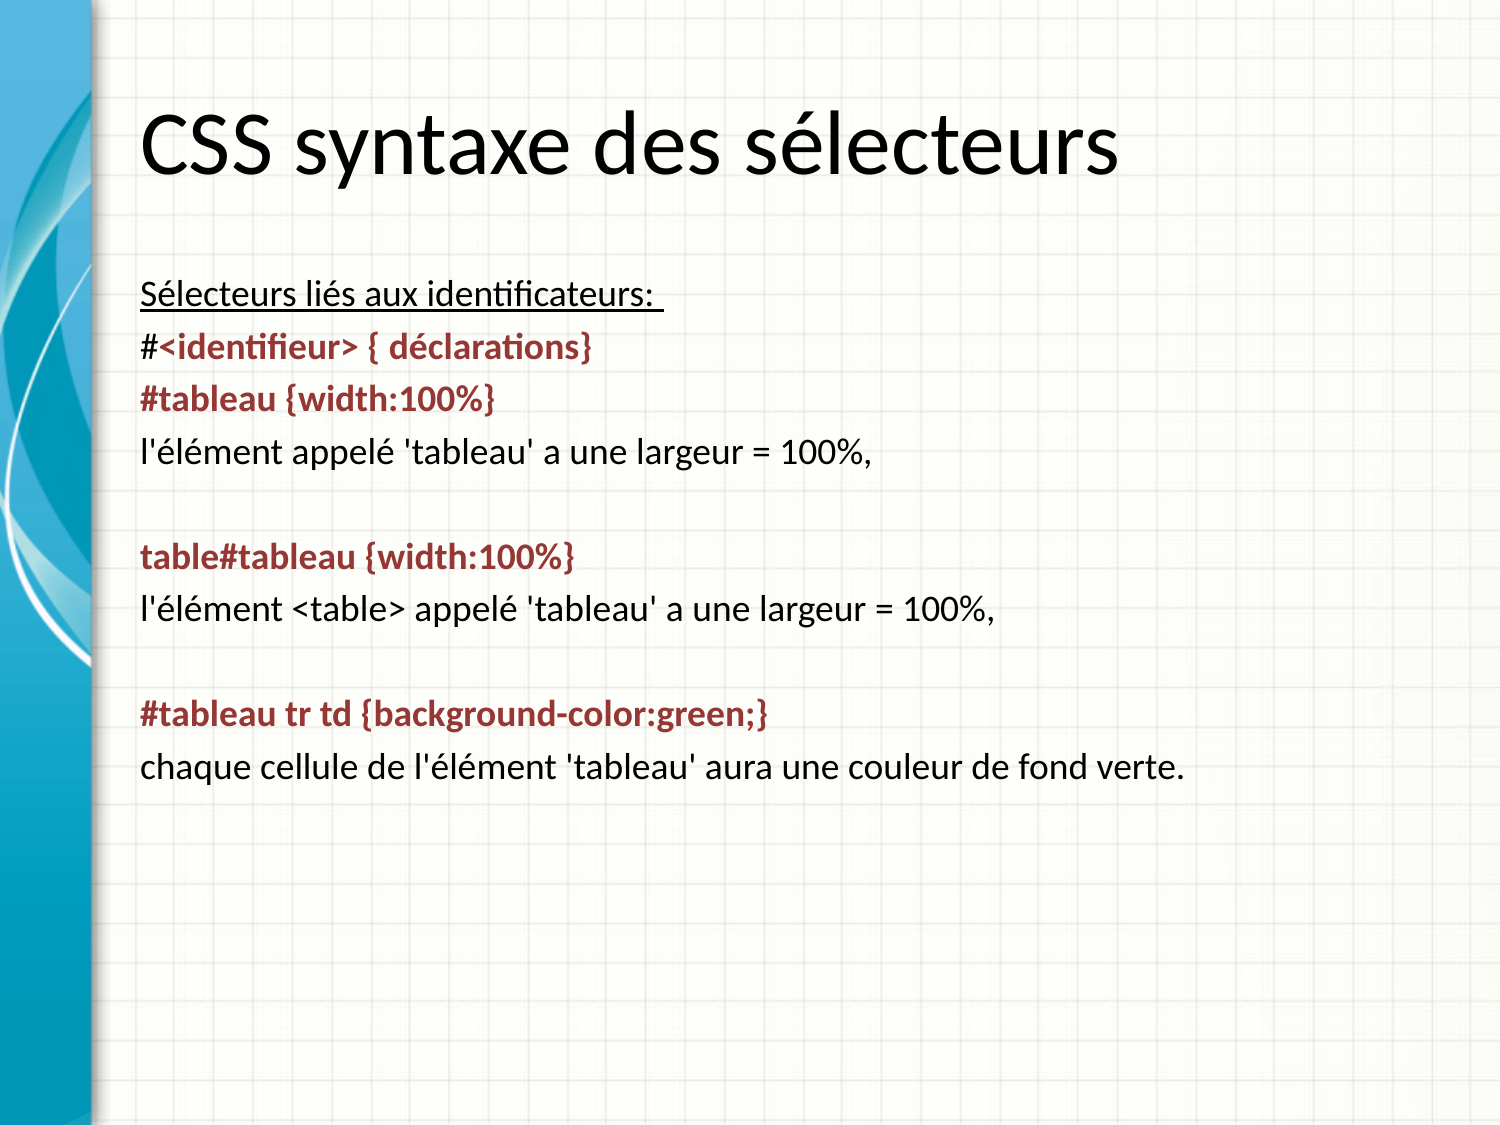

# CSS syntaxe des sélecteurs
Sélecteurs liés aux identificateurs:
#<identifieur> { déclarations}
#tableau {width:100%}
l'élément appelé 'tableau' a une largeur = 100%,

table#tableau {width:100%}
l'élément <table> appelé 'tableau' a une largeur = 100%,

#tableau tr td {background-color:green;}
chaque cellule de l'élément 'tableau' aura une couleur de fond verte.